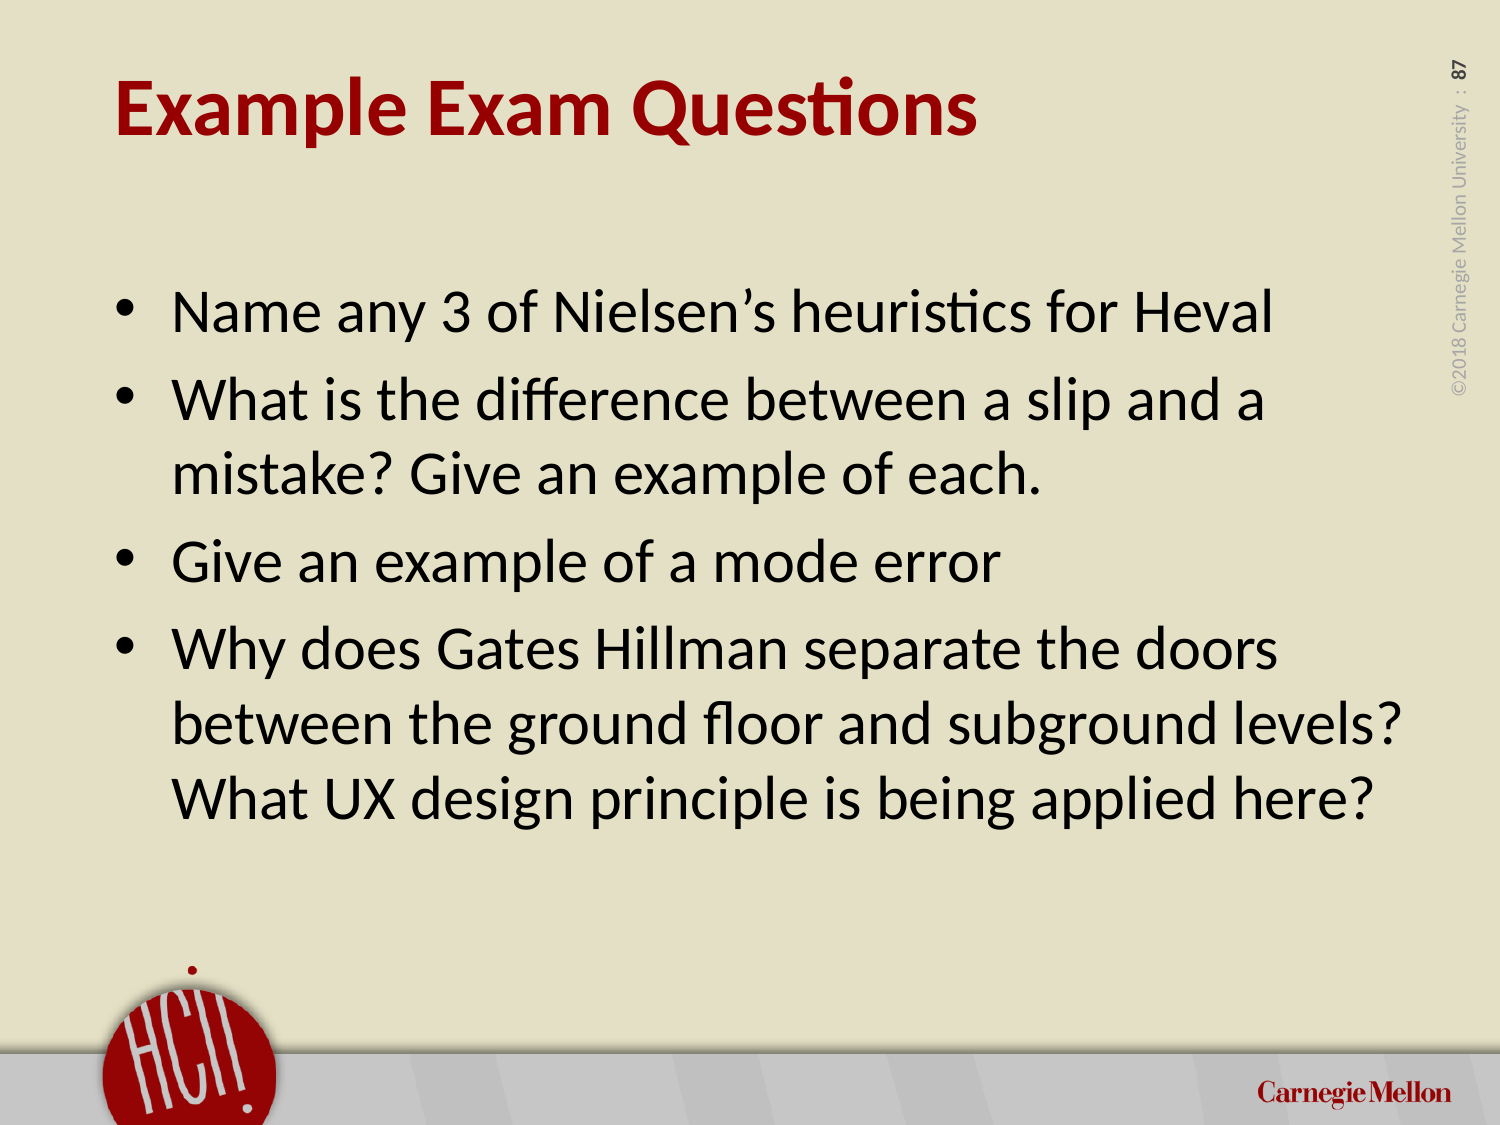

# Example Exam Questions
Name any 3 of Nielsen’s heuristics for Heval
What is the difference between a slip and a mistake? Give an example of each.
Give an example of a mode error
Why does Gates Hillman separate the doors between the ground floor and subground levels? What UX design principle is being applied here?